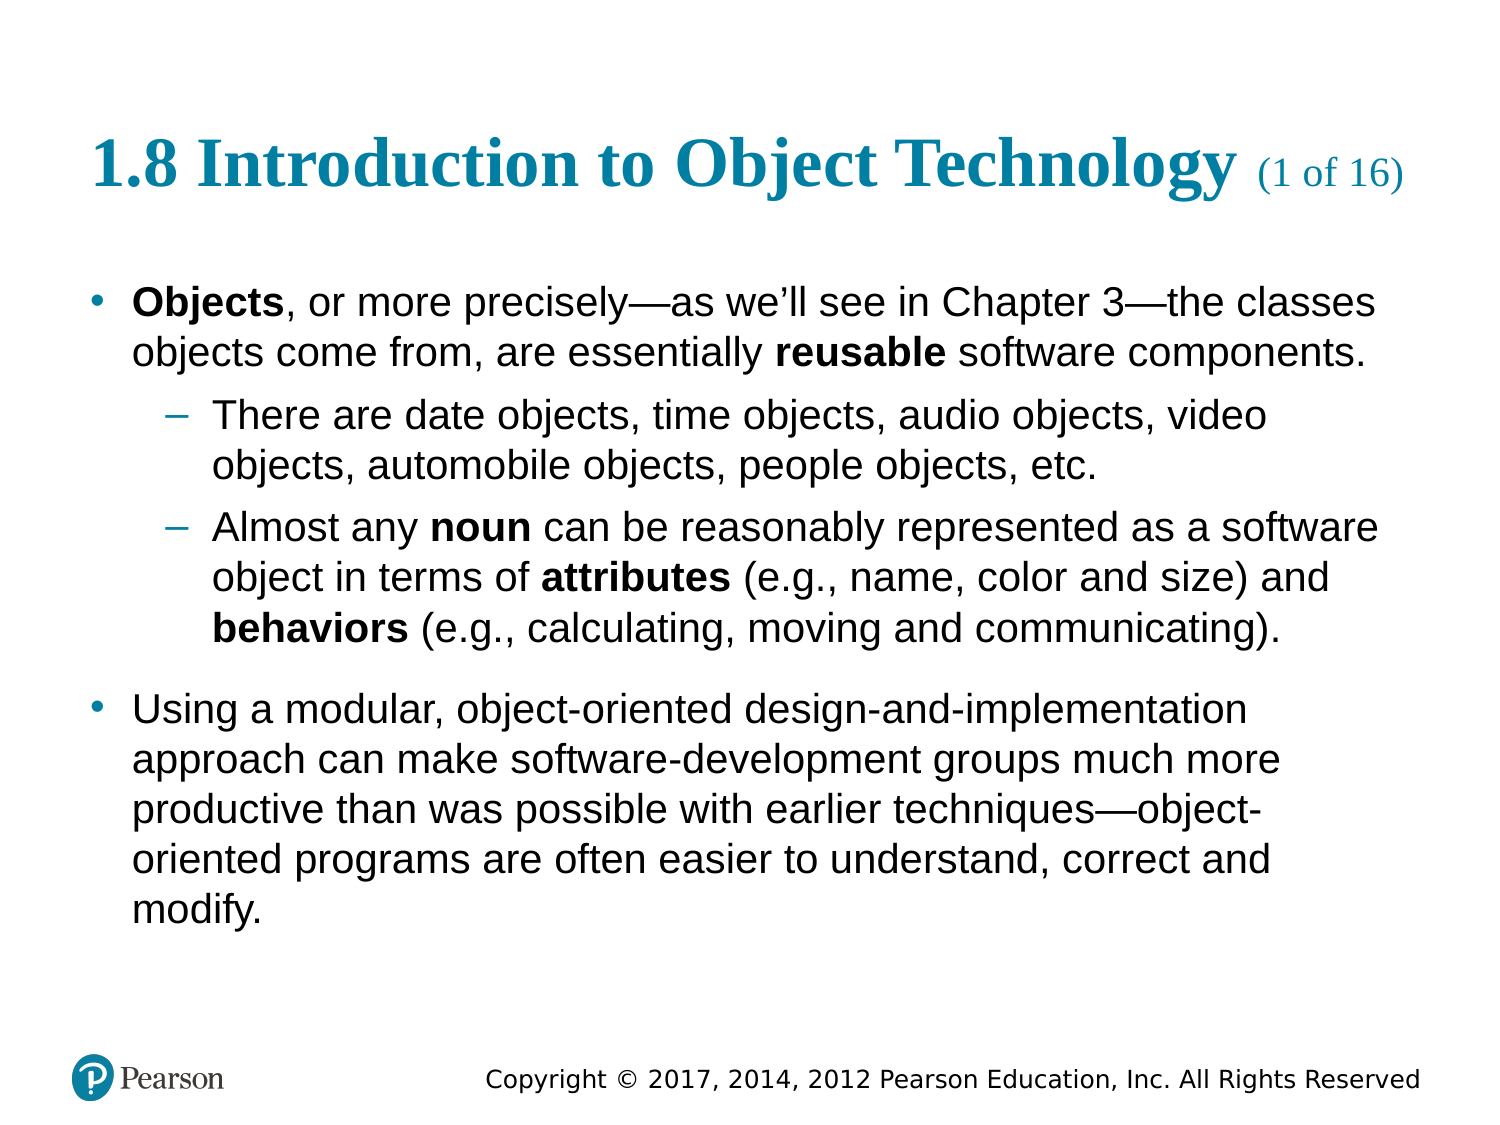

# 1.8 Introduction to Object Technology (1 of 16)
Objects, or more precisely—as we’ll see in Chapter 3—the classes objects come from, are essentially reusable software components.
There are date objects, time objects, audio objects, video objects, automobile objects, people objects, etc.
Almost any noun can be reasonably represented as a software object in terms of attributes (e.g., name, color and size) and behaviors (e.g., calculating, moving and communicating).
Using a modular, object-oriented design-and-implementation approach can make software-development groups much more productive than was possible with earlier techniques—object-oriented programs are often easier to understand, correct and modify.